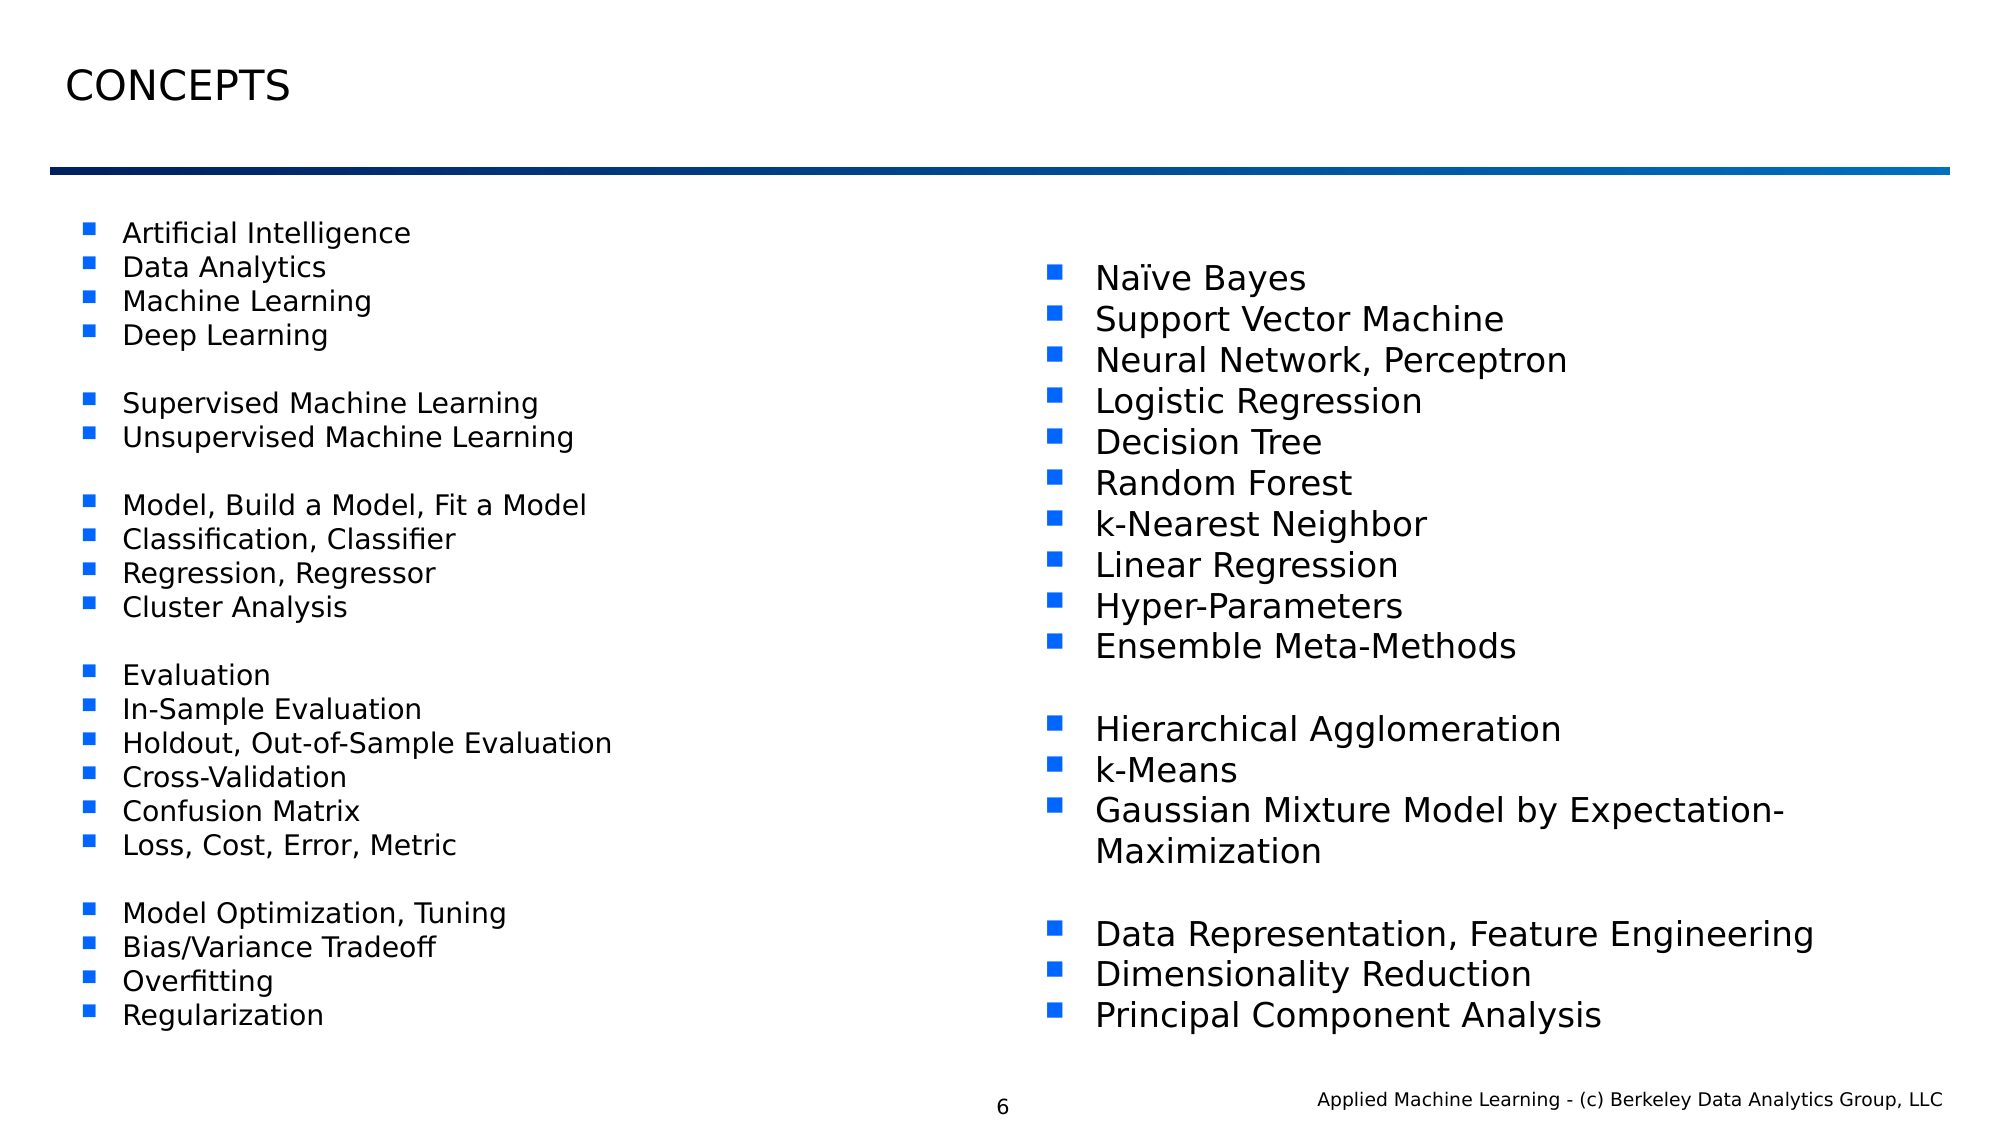

# Concepts
Artificial Intelligence
Data Analytics
Machine Learning
Deep Learning

Supervised Machine Learning
Unsupervised Machine Learning

Model, Build a Model, Fit a Model
Classification, Classifier
Regression, Regressor
Cluster Analysis

Evaluation
In-Sample Evaluation
Holdout, Out-of-Sample Evaluation
Cross-Validation
Confusion Matrix
Loss, Cost, Error, Metric

Model Optimization, Tuning
Bias/Variance Tradeoff
Overfitting
Regularization

Naïve Bayes
Support Vector Machine
Neural Network, Perceptron
Logistic Regression
Decision Tree
Random Forest
k-Nearest Neighbor
Linear Regression
Hyper-Parameters
Ensemble Meta-Methods

Hierarchical Agglomeration
k-Means
Gaussian Mixture Model by Expectation-Maximization

Data Representation, Feature Engineering
Dimensionality Reduction
Principal Component Analysis
6
Applied Machine Learning - (c) Berkeley Data Analytics Group, LLC